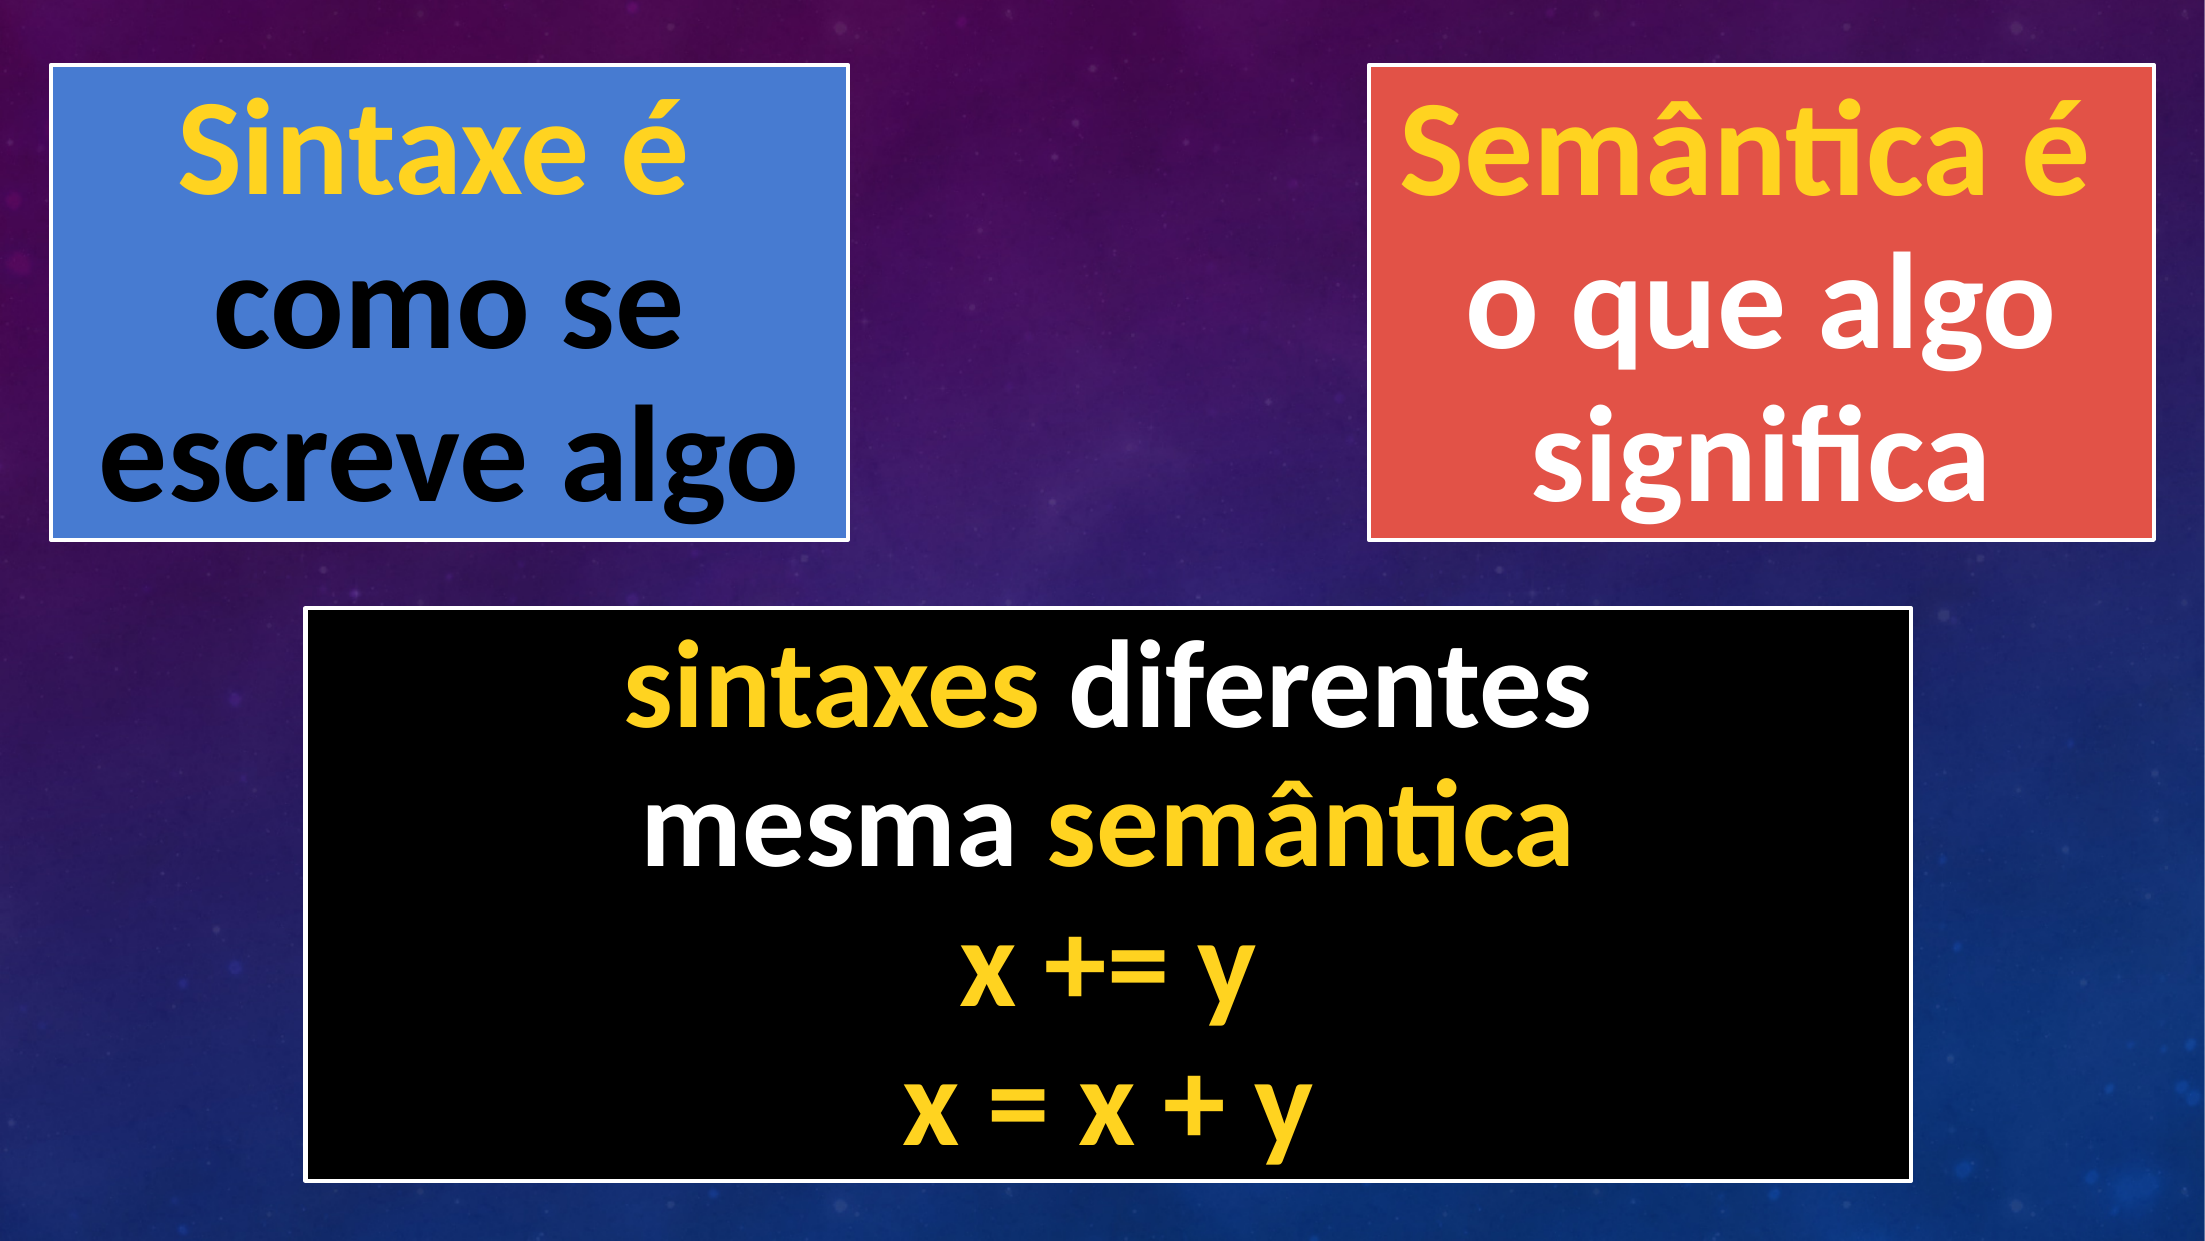

Sintaxe é
como se escreve algo
Semântica é
o que algo significa
sintaxes diferentes
mesma semântica
x += y
x = x + y